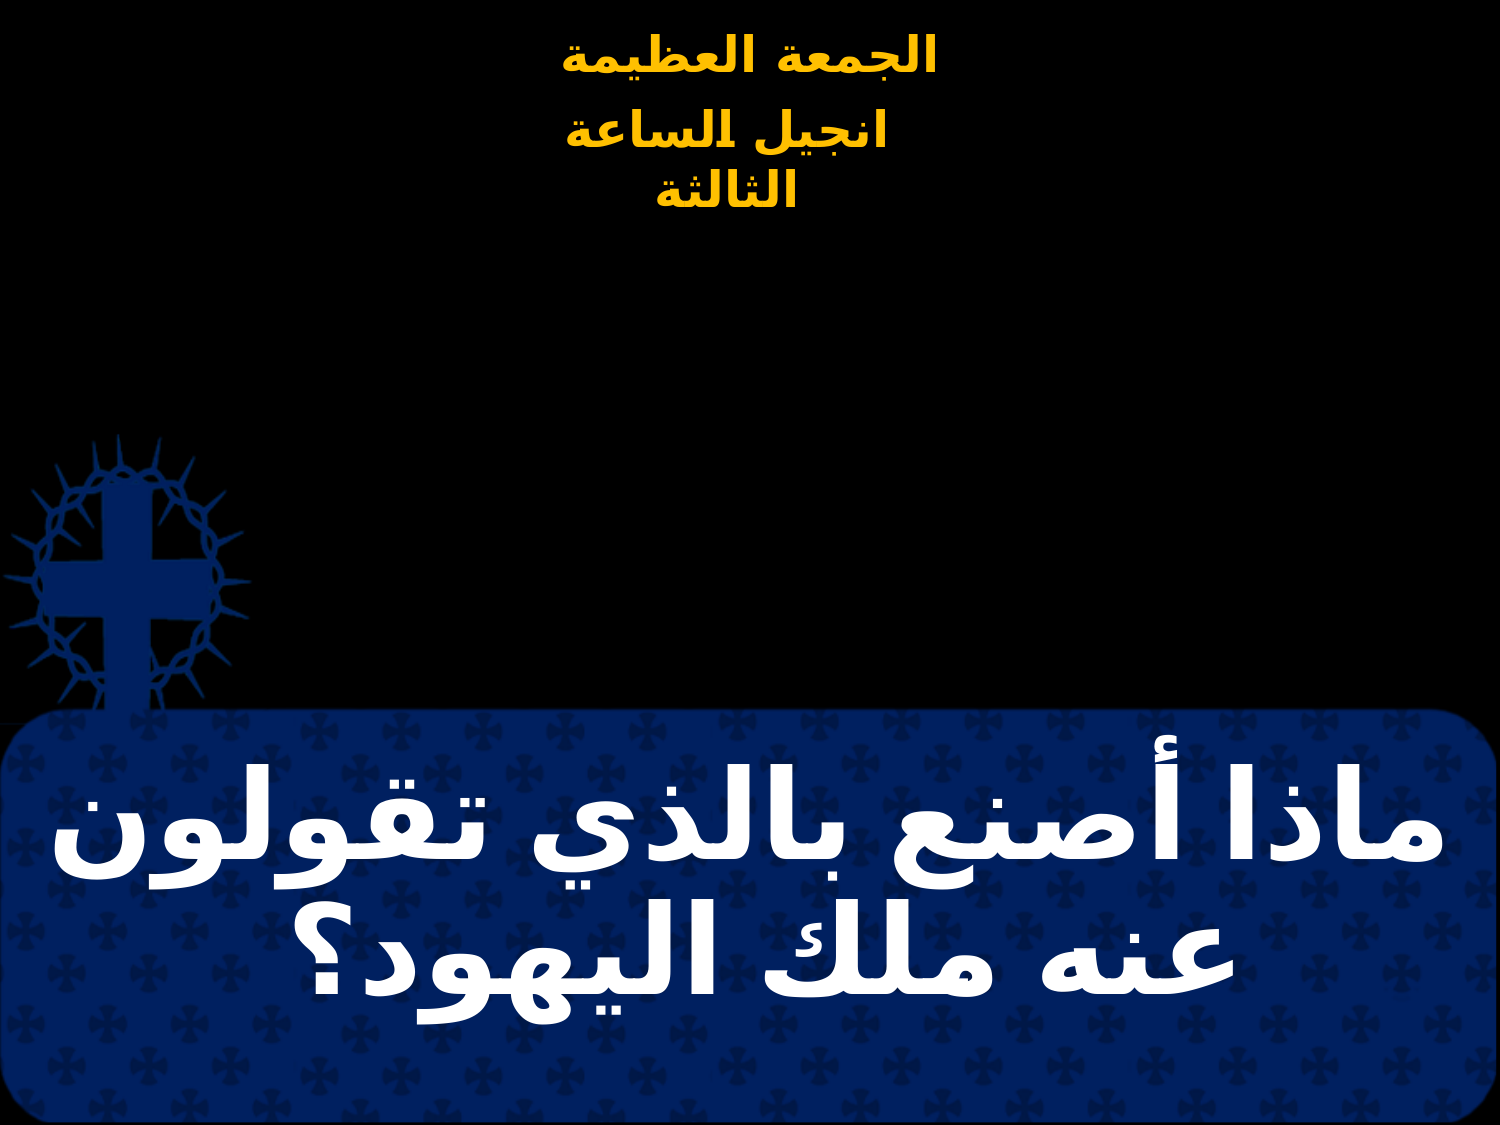

# ماذا أصنع بالذي تقولون عنه ملك اليهود؟